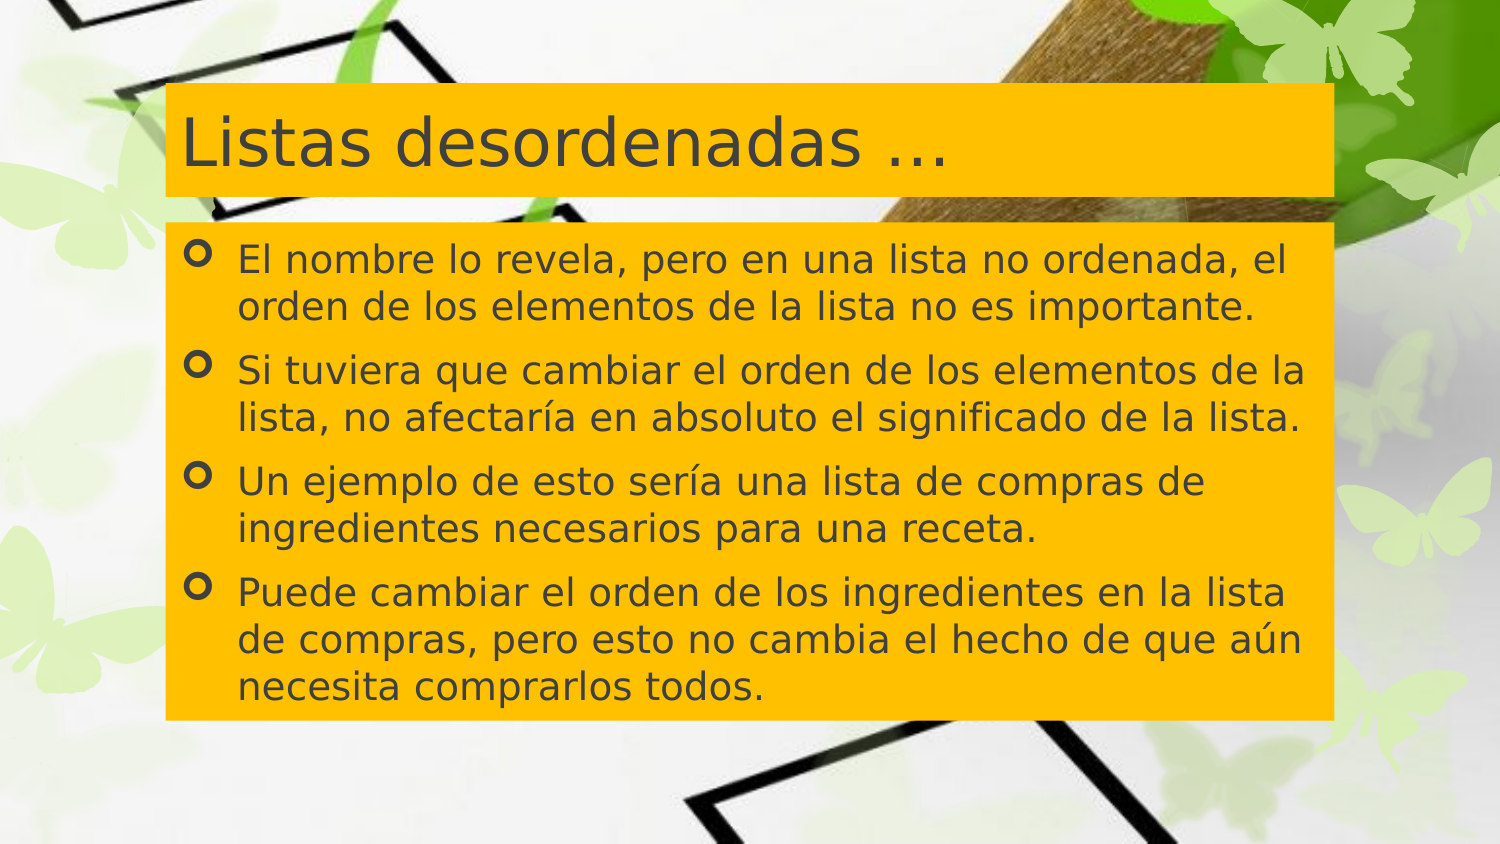

# Listas desordenadas …
El nombre lo revela, pero en una lista no ordenada, el orden de los elementos de la lista no es importante.
Si tuviera que cambiar el orden de los elementos de la lista, no afectaría en absoluto el significado de la lista.
Un ejemplo de esto sería una lista de compras de ingredientes necesarios para una receta.
Puede cambiar el orden de los ingredientes en la lista de compras, pero esto no cambia el hecho de que aún necesita comprarlos todos.